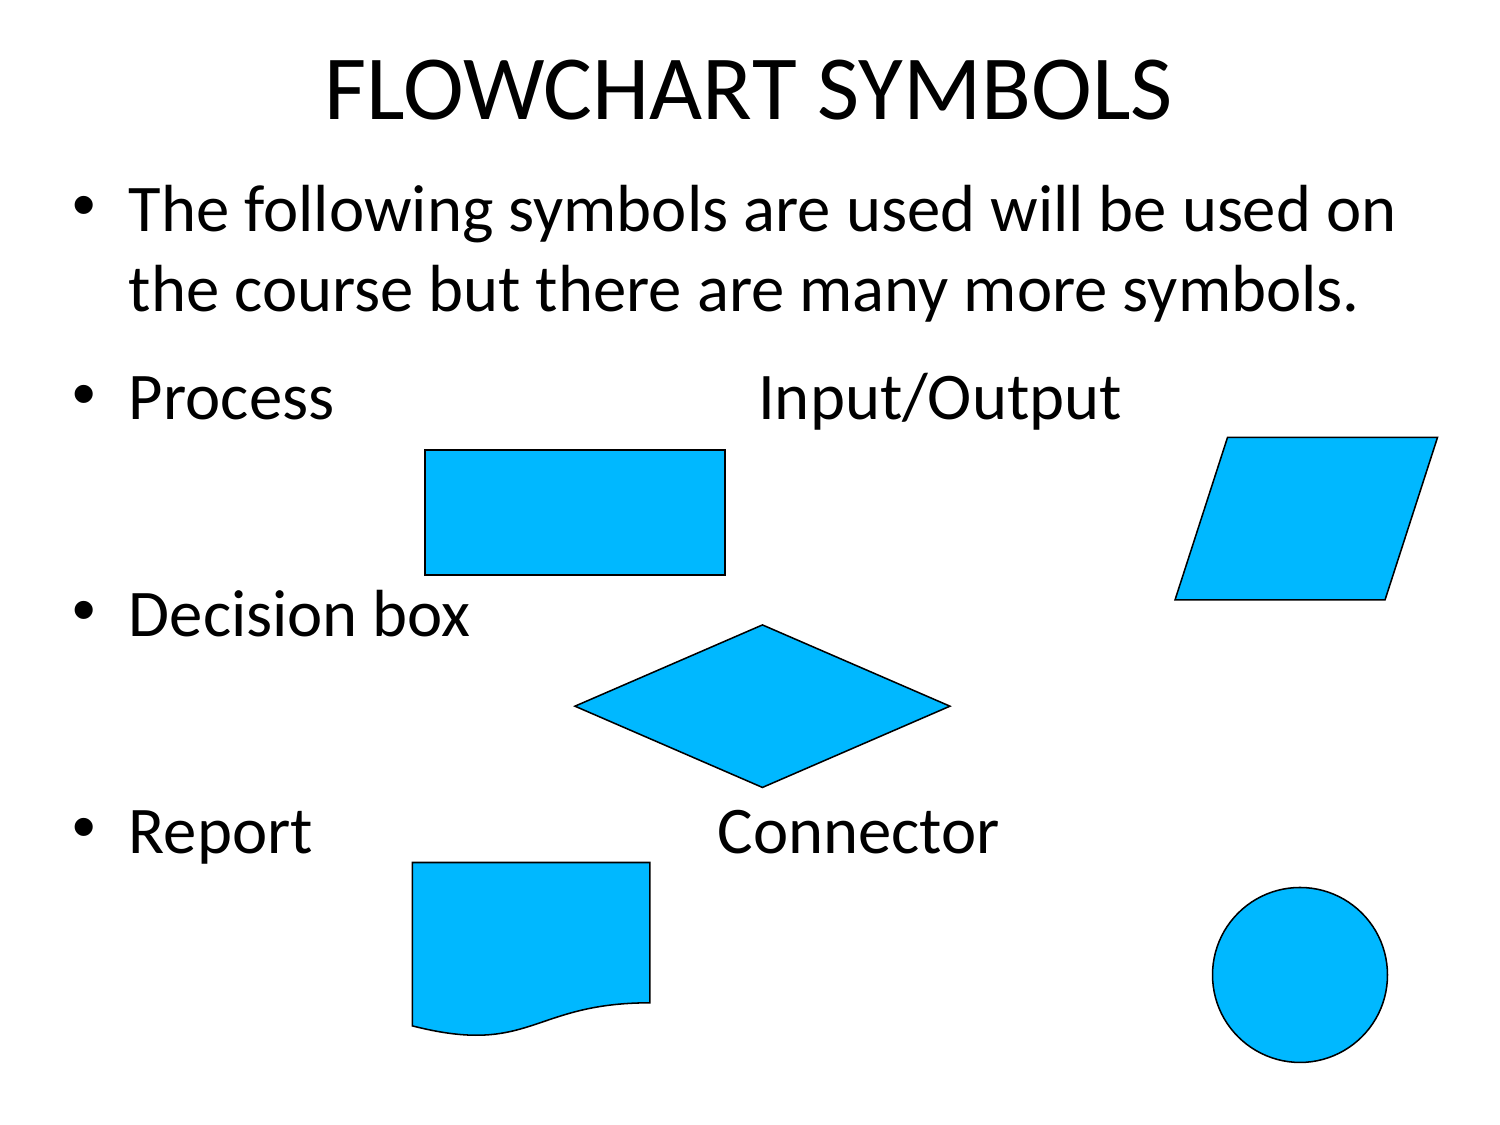

# FLOWCHART SYMBOLS
The following symbols are used will be used on the course but there are many more symbols.
Process						  Input/Output

Decision box

Report                           Connector